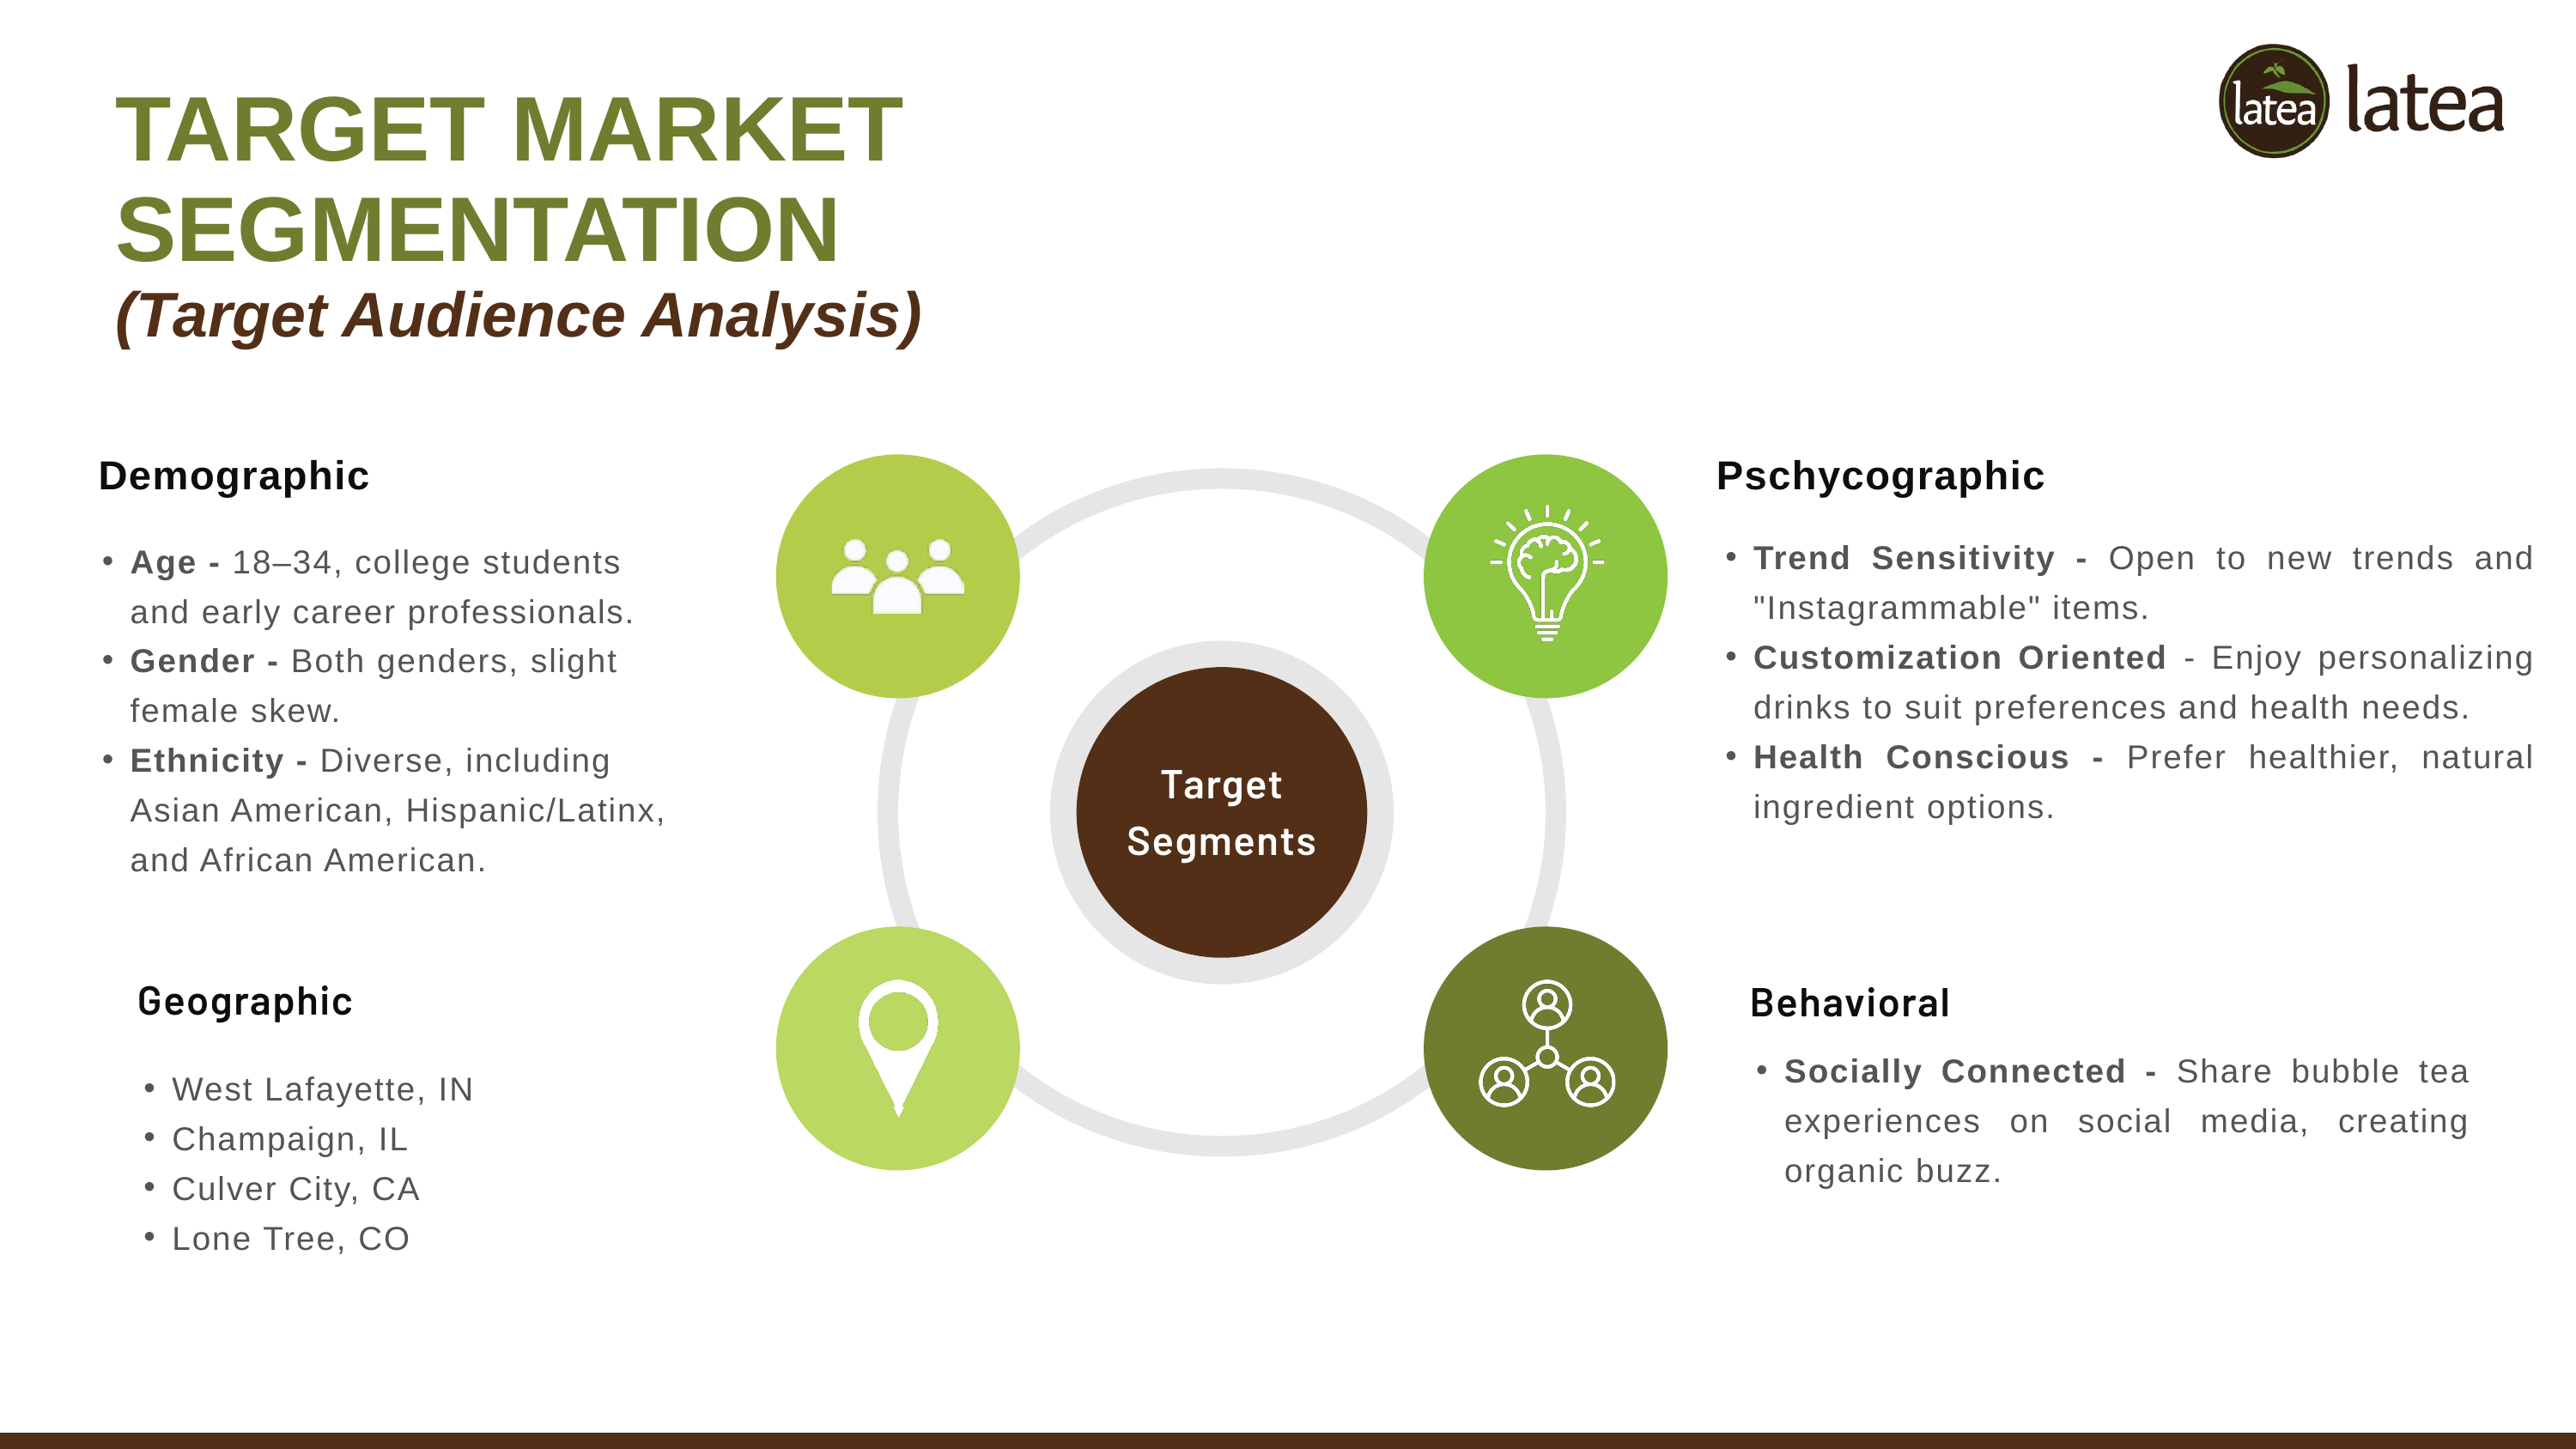

TARGET MARKET SEGMENTATION
(Target Audience Analysis)
Demographic
Age - 18–34, college students and early career professionals.
Gender - Both genders, slight female skew.
Ethnicity - Diverse, including Asian American, Hispanic/Latinx, and African American.
Pschycographic
Trend Sensitivity - Open to new trends and "Instagrammable" items.
Customization Oriented - Enjoy personalizing drinks to suit preferences and health needs.
Health Conscious - Prefer healthier, natural ingredient options.

Target
Segments

Geographic
Behavioral
Socially Connected - Share bubble tea experiences on social media, creating organic buzz.

West Lafayette, IN
Champaign, IL
Culver City, CA
Lone Tree, CO